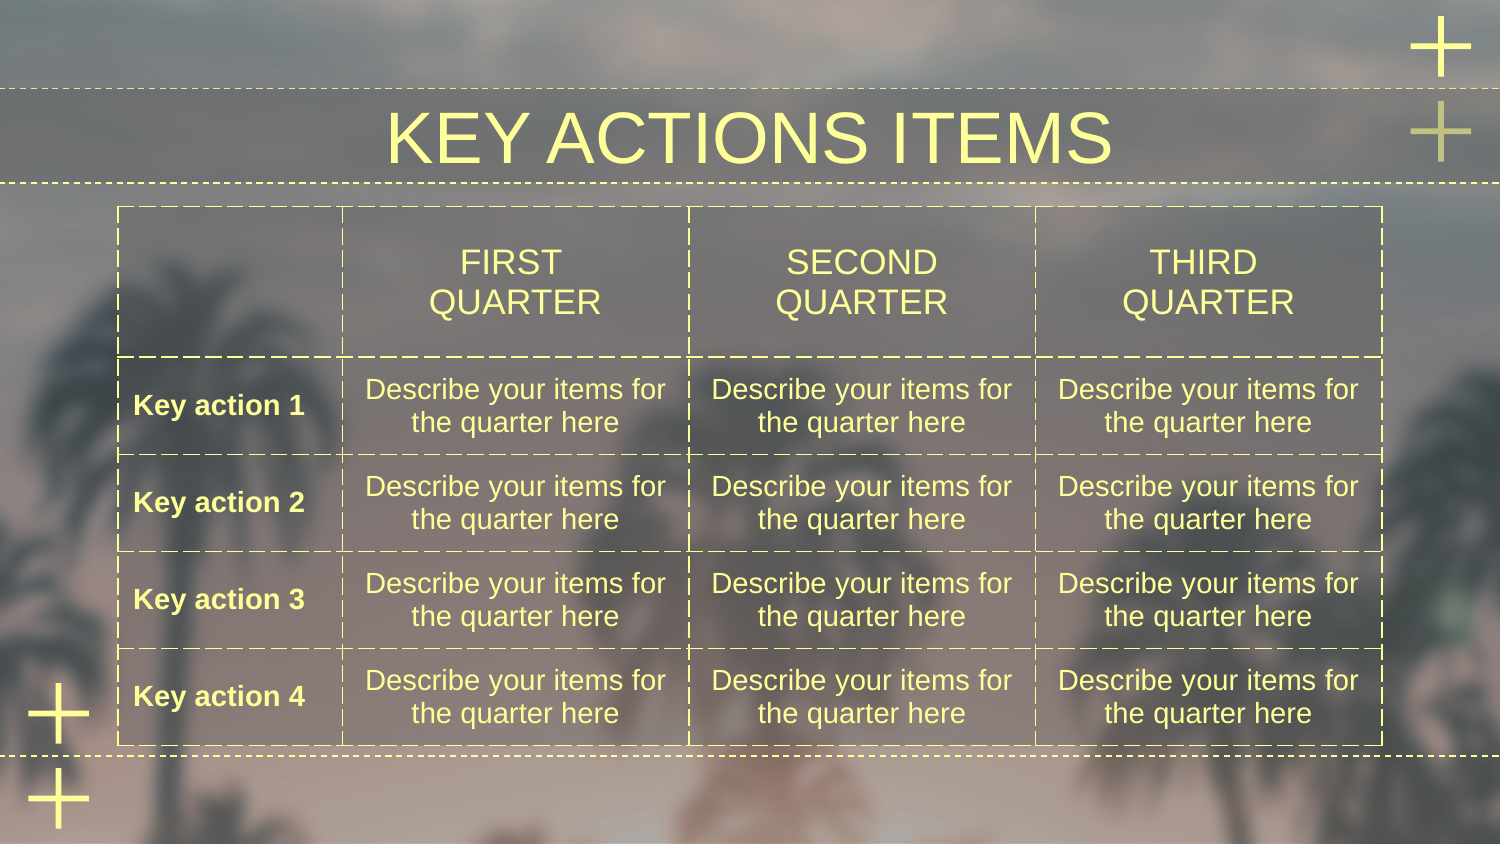

# KEY ACTIONS ITEMS

|  | FIRST QUARTER | SECOND QUARTER | THIRD QUARTER |
| --- | --- | --- | --- |
| Key action 1 | Describe your items for the quarter here | Describe your items for the quarter here | Describe your items for the quarter here |
| Key action 2 | Describe your items for the quarter here | Describe your items for the quarter here | Describe your items for the quarter here |
| Key action 3 | Describe your items for the quarter here | Describe your items for the quarter here | Describe your items for the quarter here |
| Key action 4 | Describe your items for the quarter here | Describe your items for the quarter here | Describe your items for the quarter here |